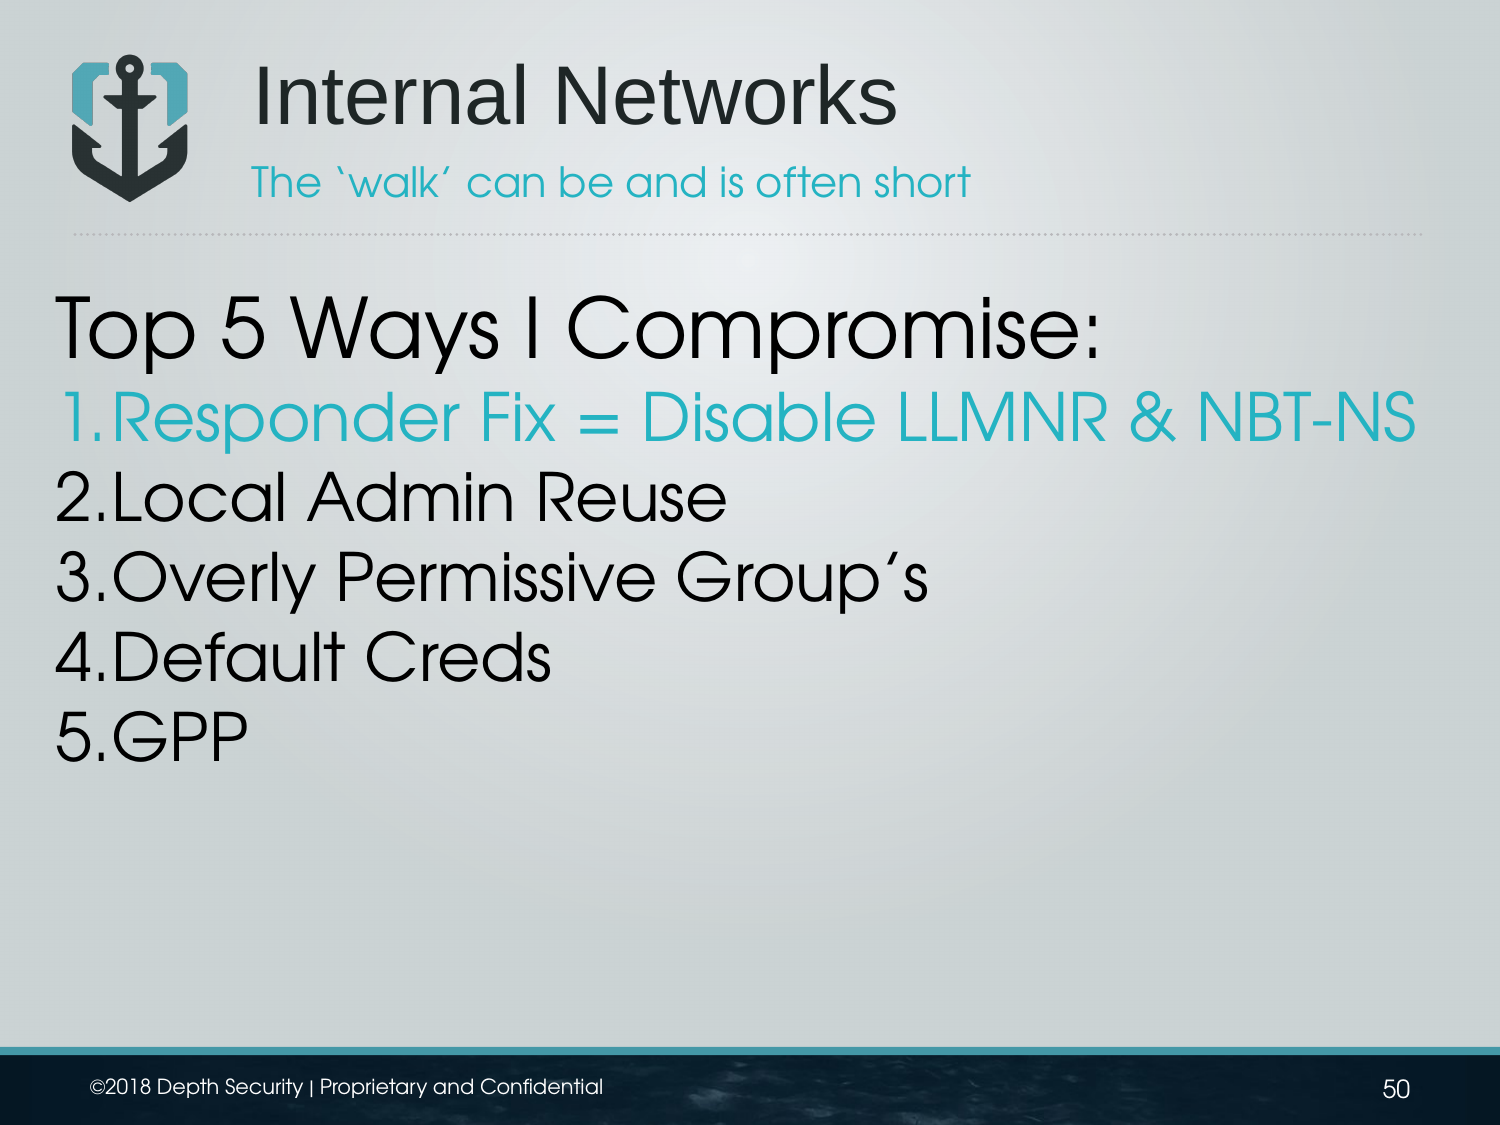

Internal Networks
The ‘walk’ can be and is often short
Top 5 Ways I Compromise:
Responder Fix = Disable LLMNR & NBT-NS
Local Admin Reuse
Overly Permissive Group’s
Default Creds
GPP